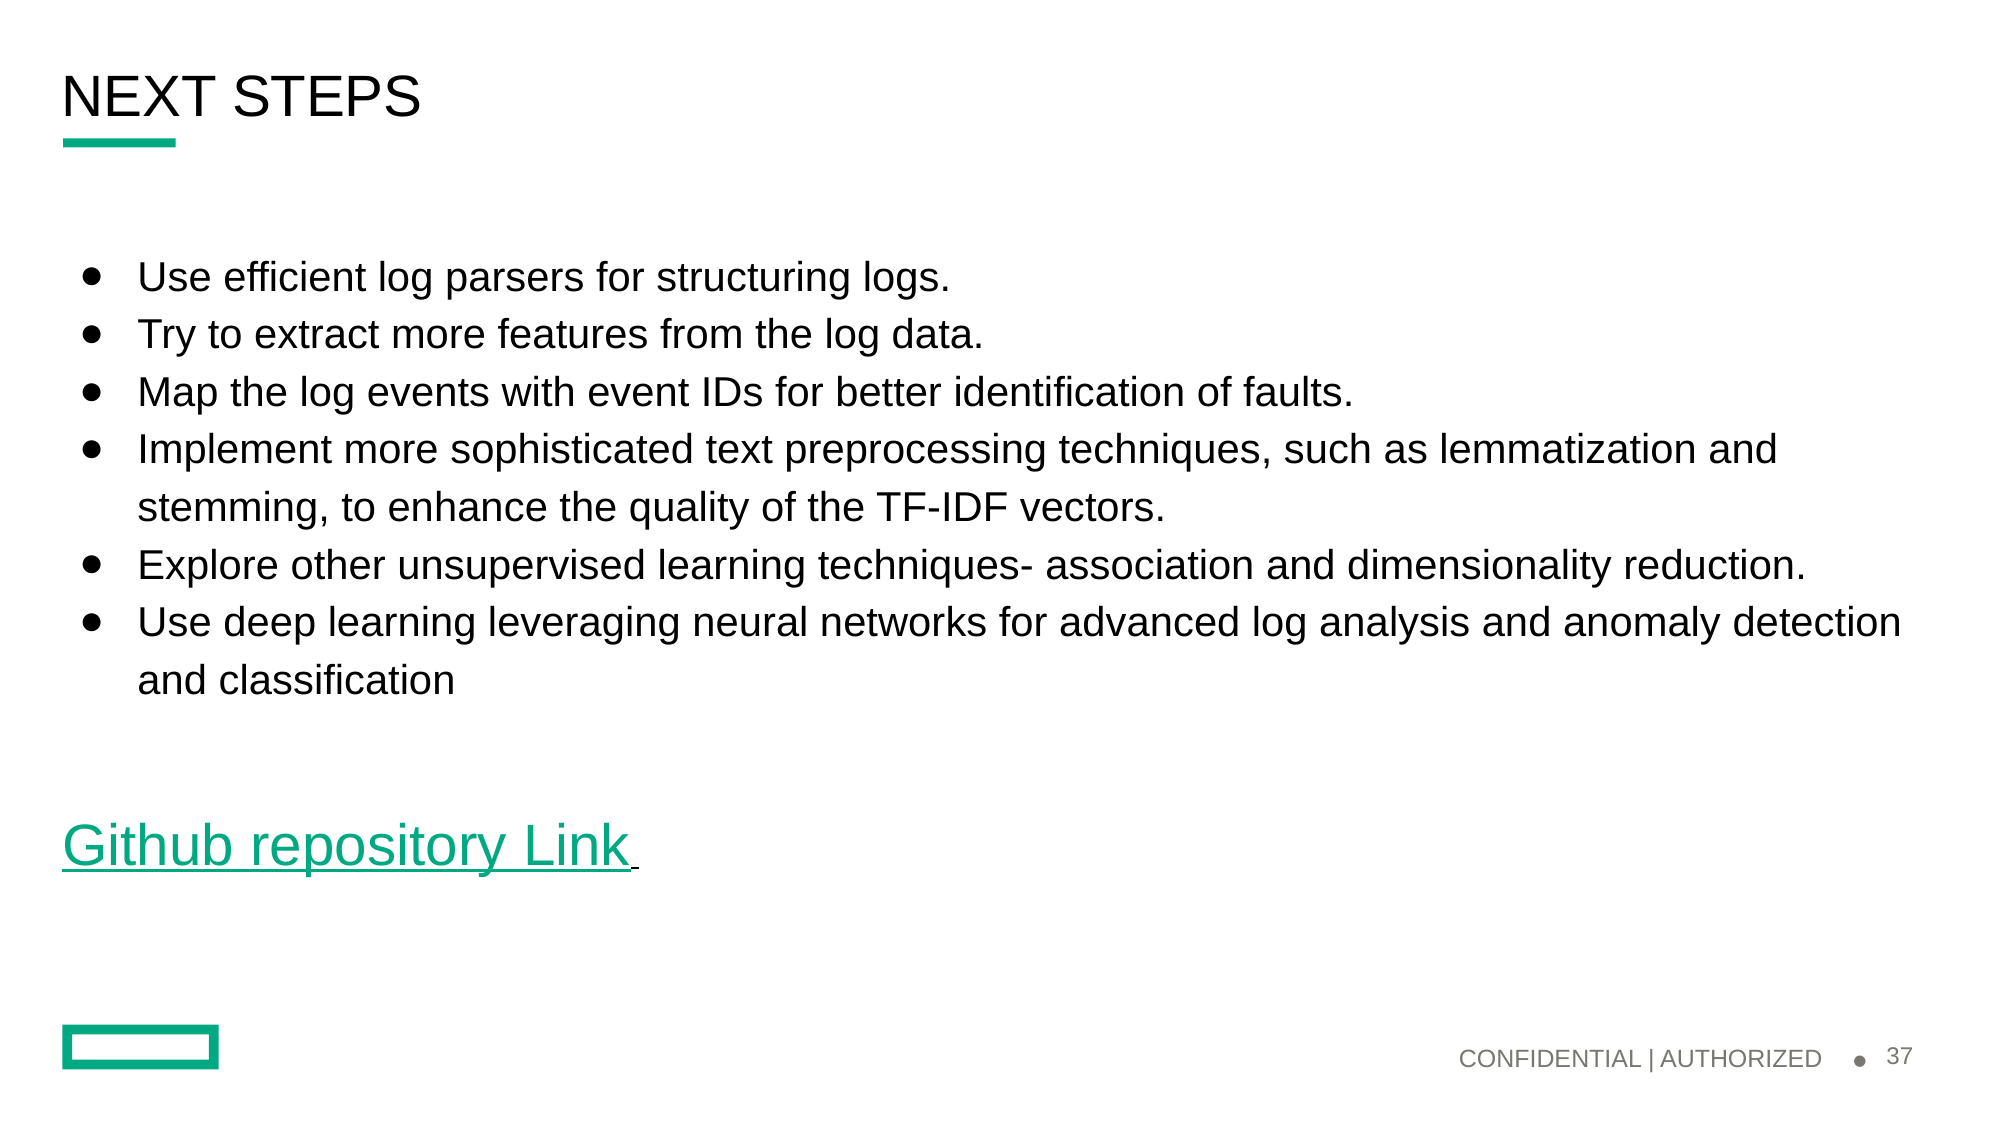

# NEXT STEPS

Use efficient log parsers for structuring logs.
Try to extract more features from the log data.
Map the log events with event IDs for better identification of faults.
Implement more sophisticated text preprocessing techniques, such as lemmatization and stemming, to enhance the quality of the TF-IDF vectors.
Explore other unsupervised learning techniques- association and dimensionality reduction.
Use deep learning leveraging neural networks for advanced log analysis and anomaly detection and classification

Github repository Link
CONFIDENTIAL | AUTHORIZED
37